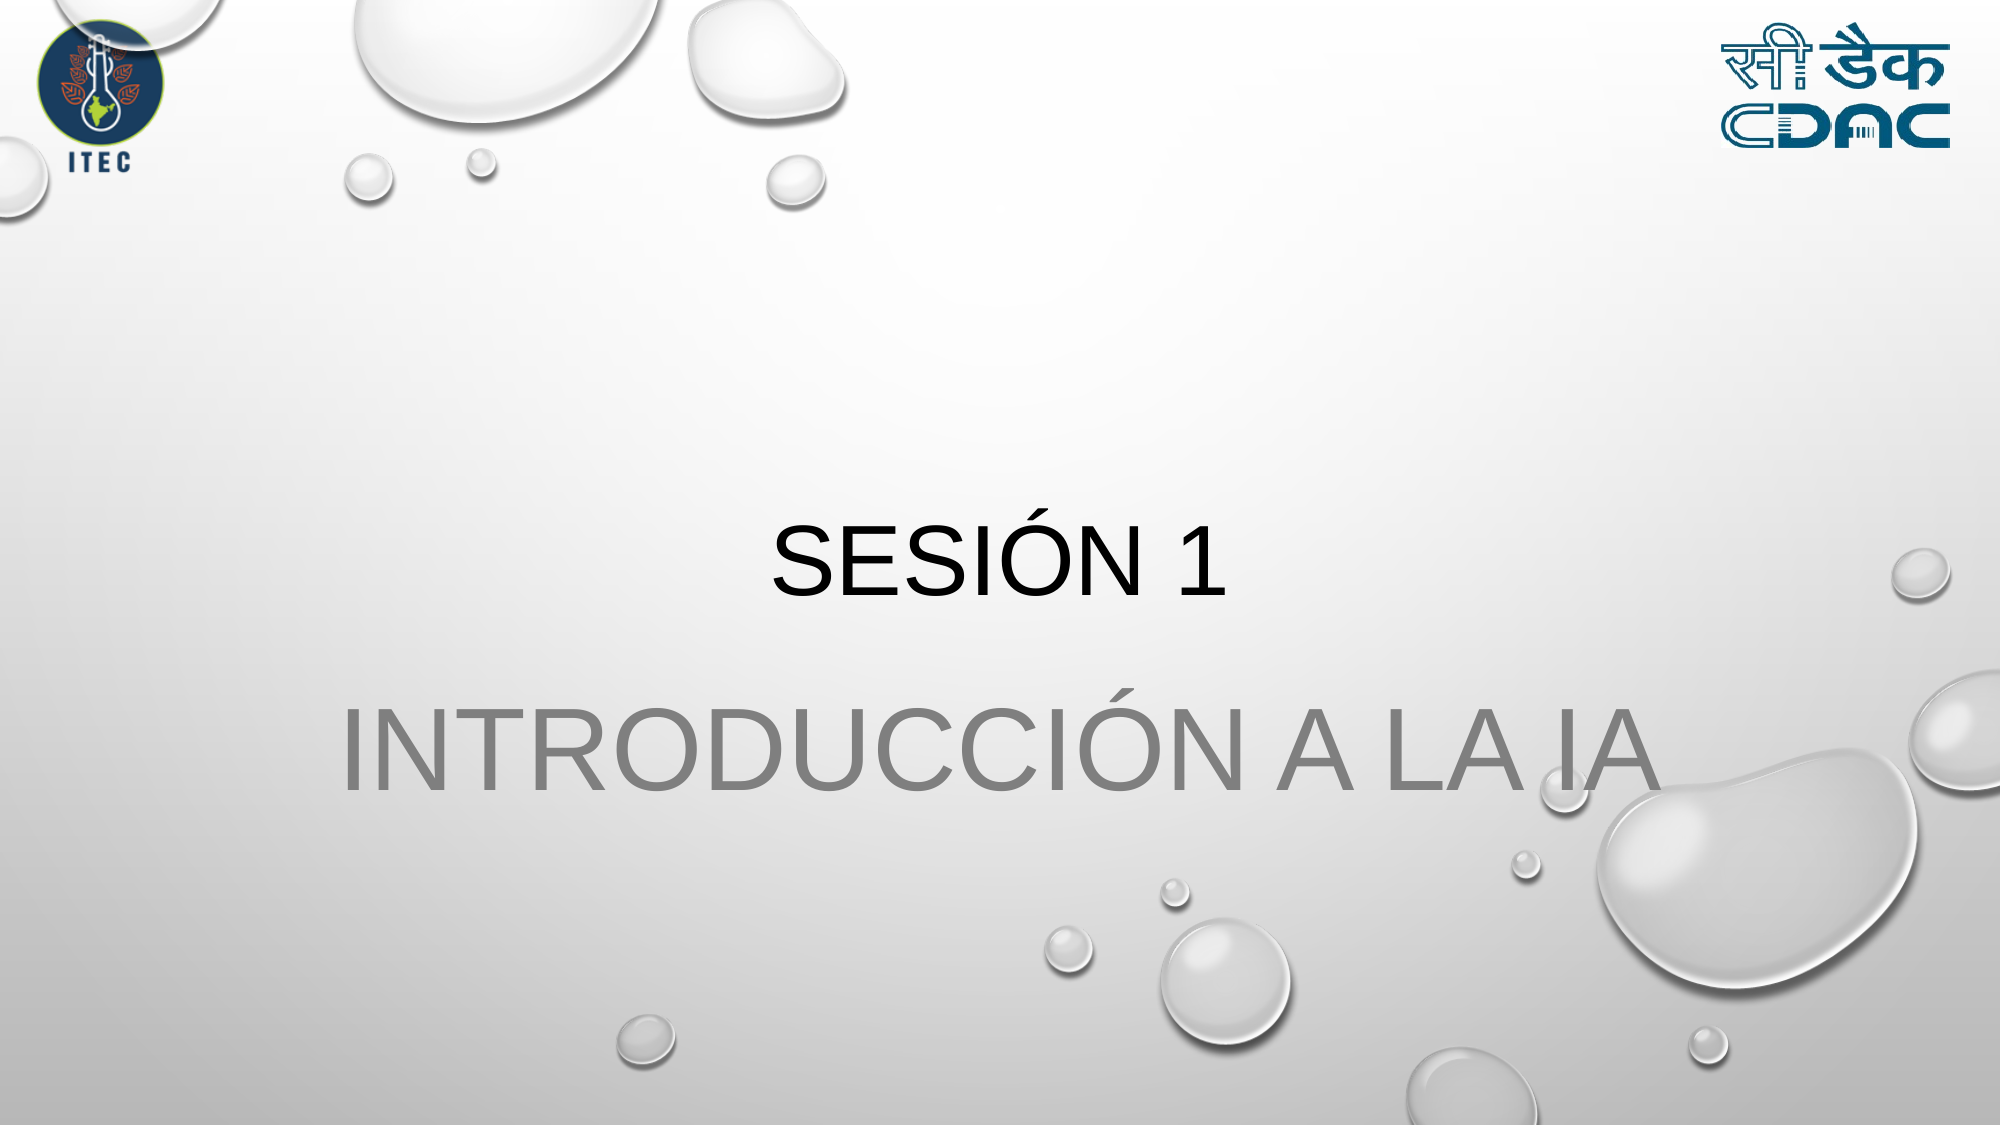

# SESIÓN 1
INTRODUCCIÓN A LA IA